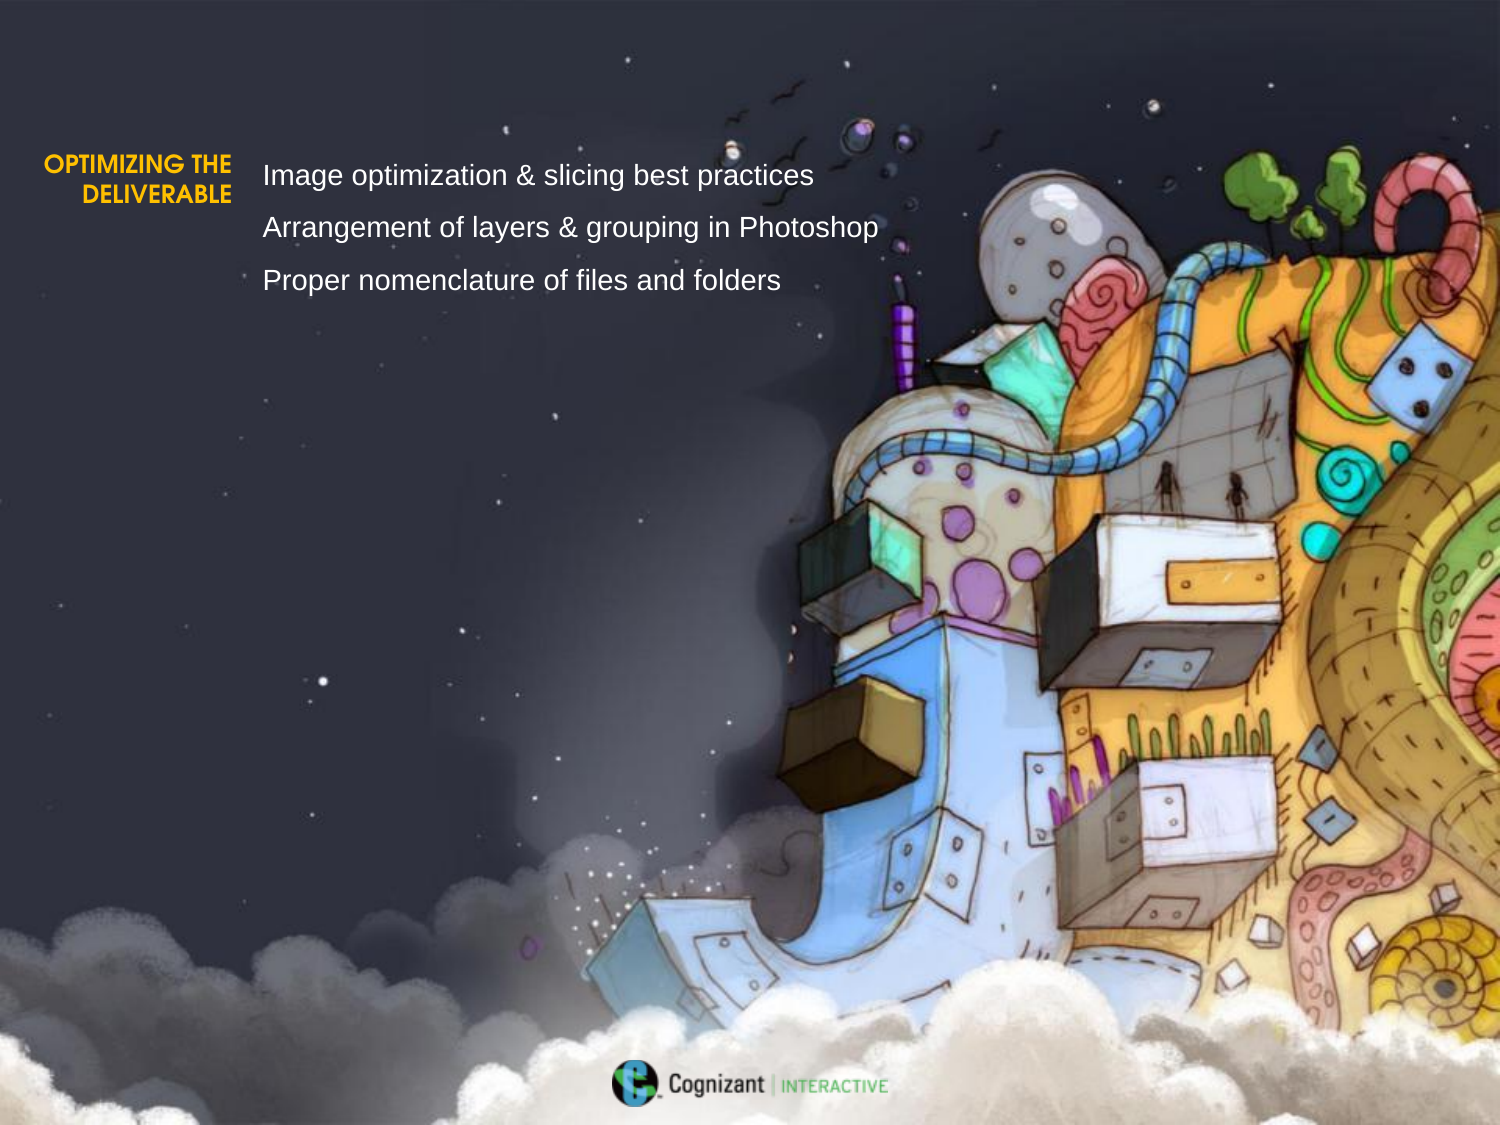

Image optimization & slicing best practices
Arrangement of layers & grouping in Photoshop
Proper nomenclature of files and folders
OPTIMIZING THE
DELIVERABLE